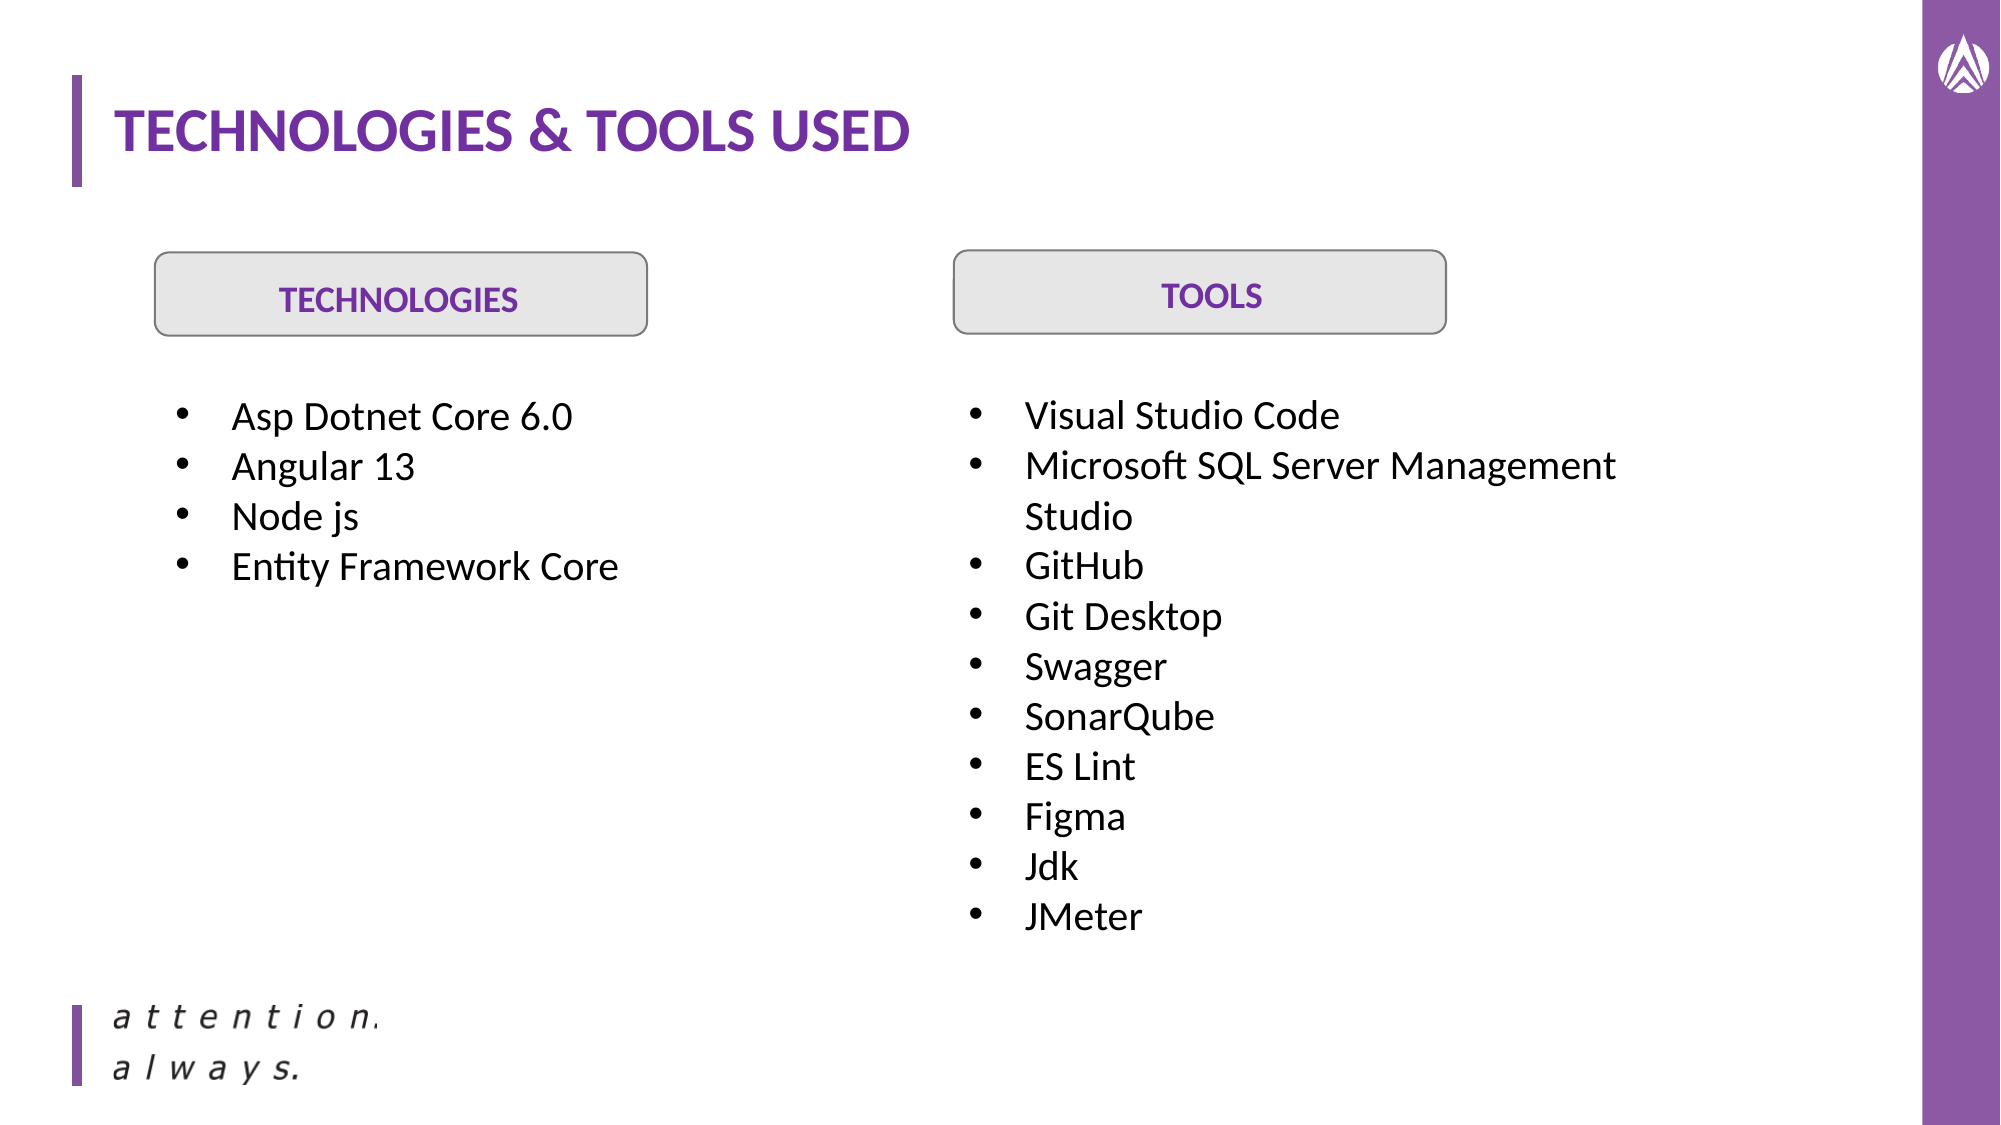

# TECHNOLOGIES & TOOLS USED

TOOLS
TECHNOLOGIES
Asp Dotnet Core 6.0​
Angular 13​
Node js​​
Entity Framework Core

Visual Studio Code​
Microsoft SQL Server Management Studio
GitHub
Git Desktop
Swagger
SonarQube​
ES Lint
Figma
Jdk​
JMeter​